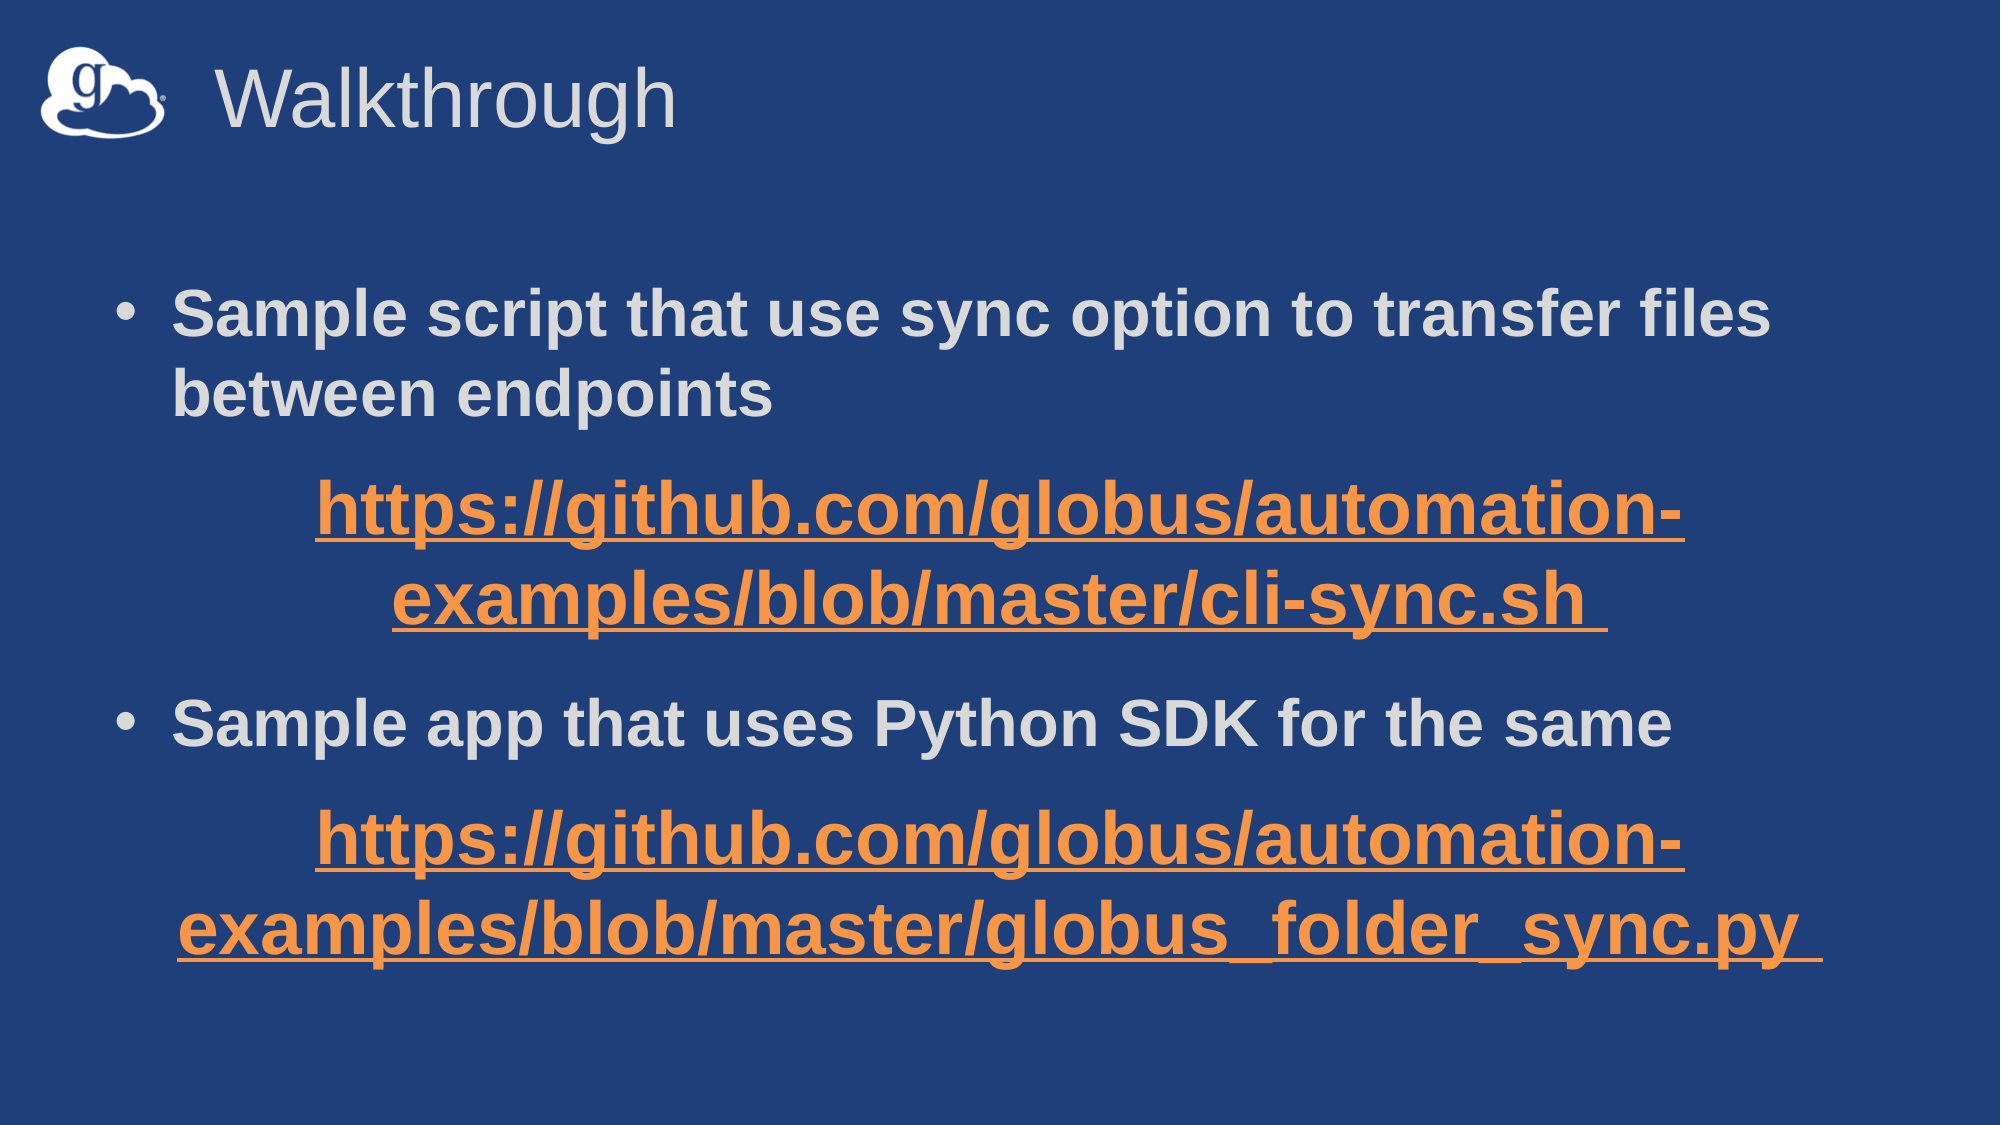

# Walkthrough
Sample script that use sync option to transfer files between endpoints
https://github.com/globus/automation-examples/blob/master/cli-sync.sh
Sample app that uses Python SDK for the same
https://github.com/globus/automation-examples/blob/master/globus_folder_sync.py